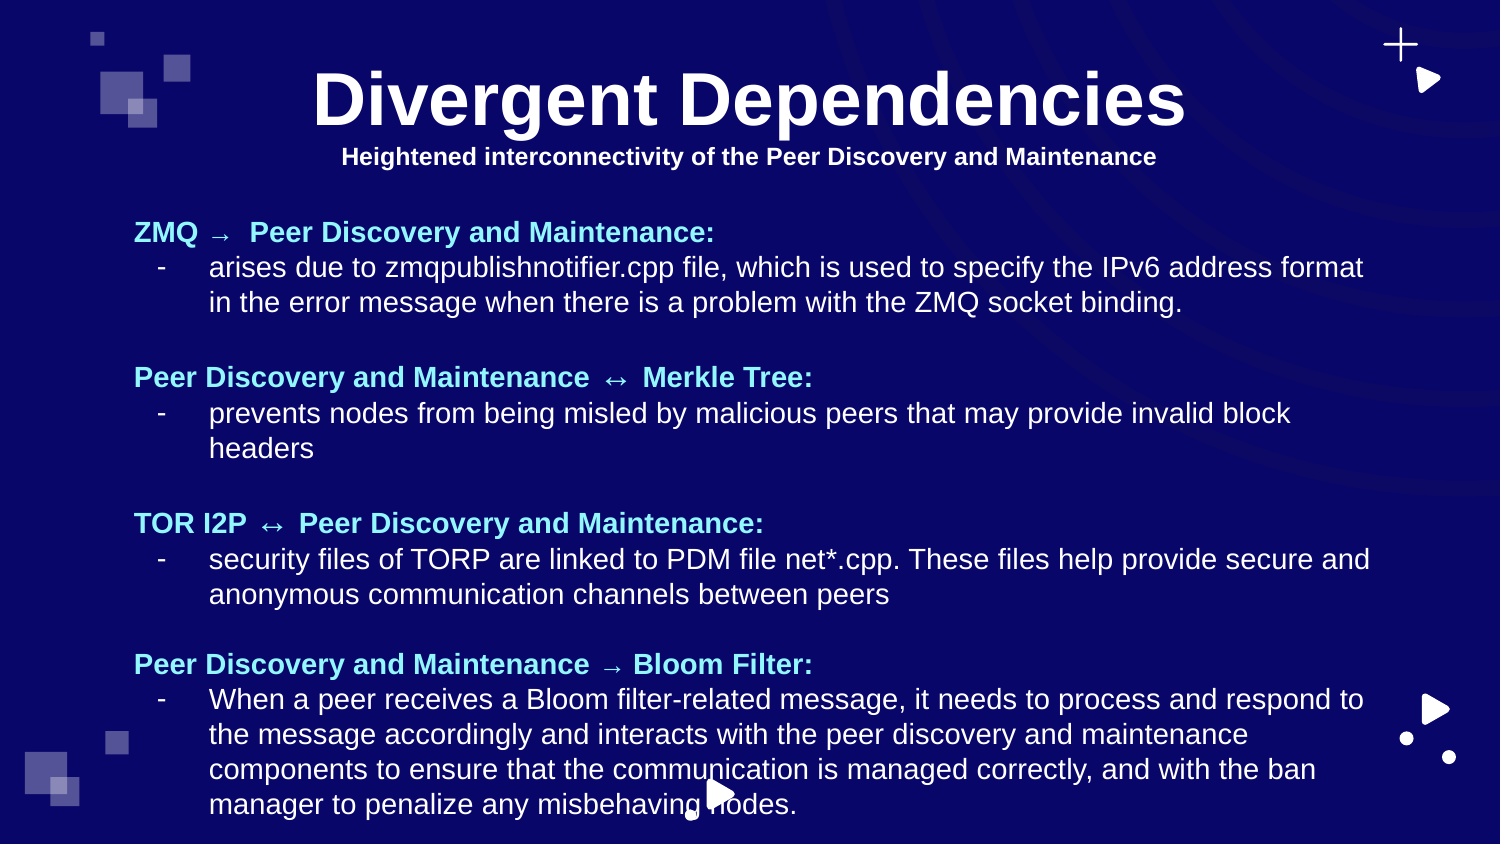

# Divergent Dependencies
Heightened interconnectivity of the Peer Discovery and Maintenance
ZMQ →  Peer Discovery and Maintenance:
arises due to zmqpublishnotifier.cpp file, which is used to specify the IPv6 address format in the error message when there is a problem with the ZMQ socket binding.

Peer Discovery and Maintenance ↔ Merkle Tree:
prevents nodes from being misled by malicious peers that may provide invalid block headers

TOR I2P ↔ Peer Discovery and Maintenance:
security files of TORP are linked to PDM file net*.cpp. These files help provide secure and anonymous communication channels between peers

Peer Discovery and Maintenance → Bloom Filter:
When a peer receives a Bloom filter-related message, it needs to process and respond to the message accordingly and interacts with the peer discovery and maintenance components to ensure that the communication is managed correctly, and with the ban manager to penalize any misbehaving nodes.